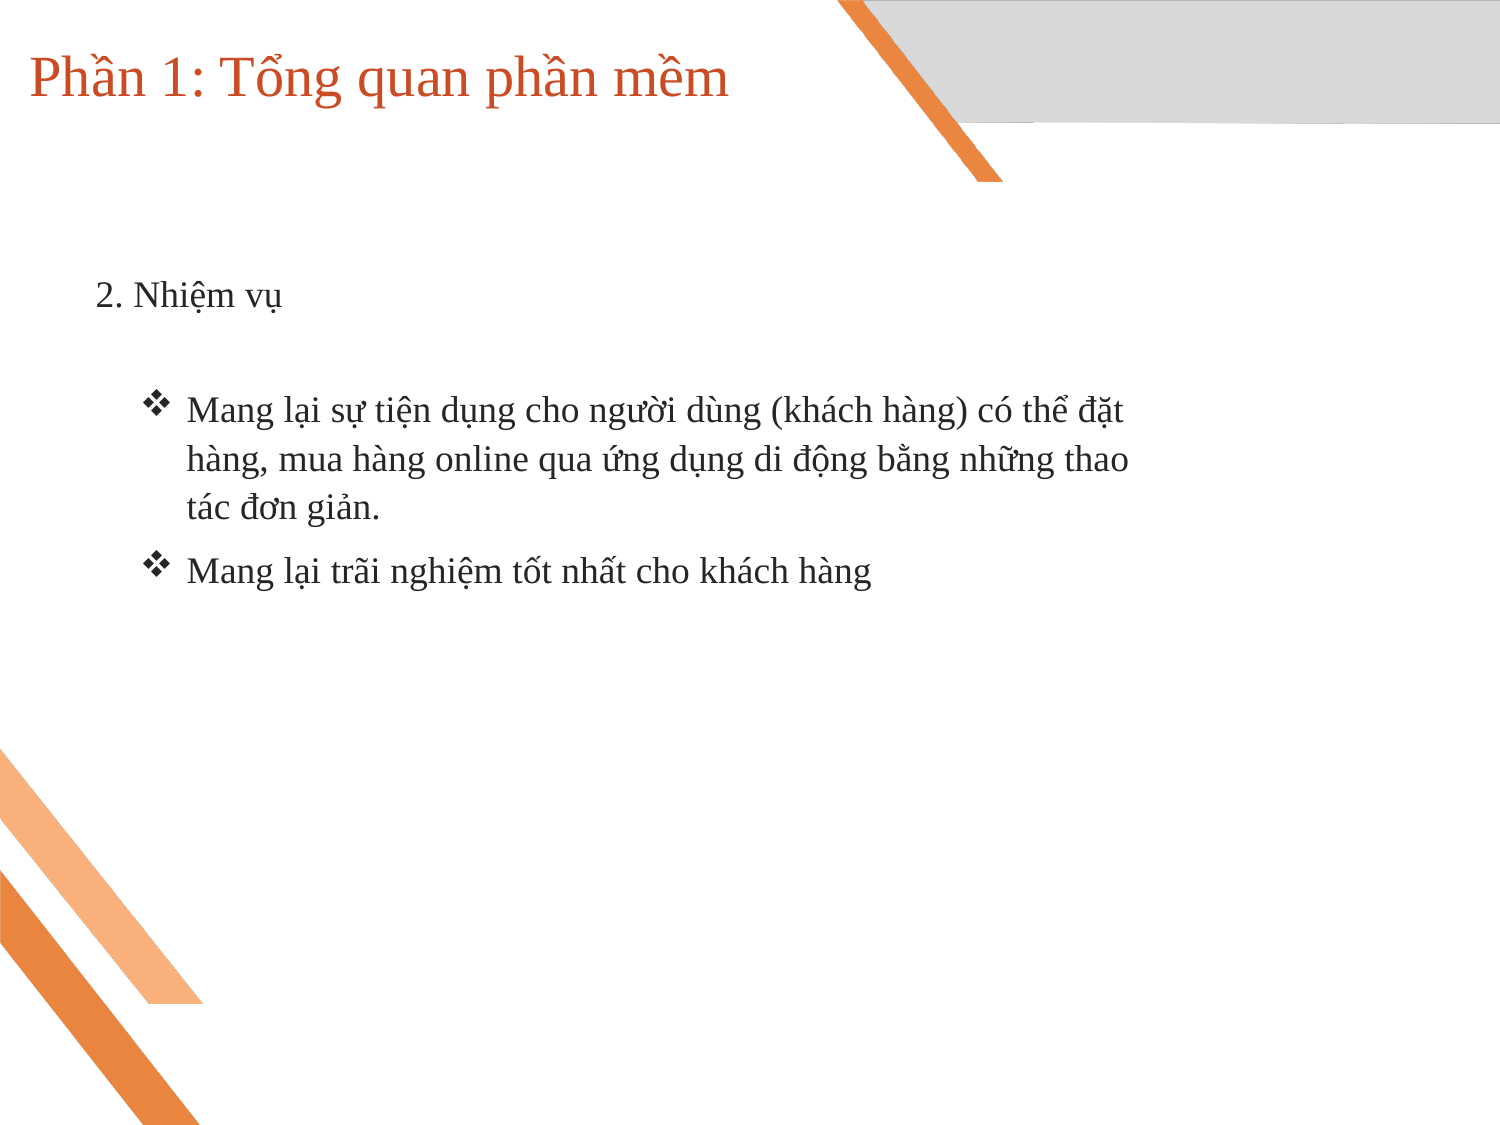

# Phần 1: Tổng quan phần mềm
2. Nhiệm vụ
Mang lại sự tiện dụng cho người dùng (khách hàng) có thể đặt hàng, mua hàng online qua ứng dụng di động bằng những thao tác đơn giản.
Mang lại trãi nghiệm tốt nhất cho khách hàng